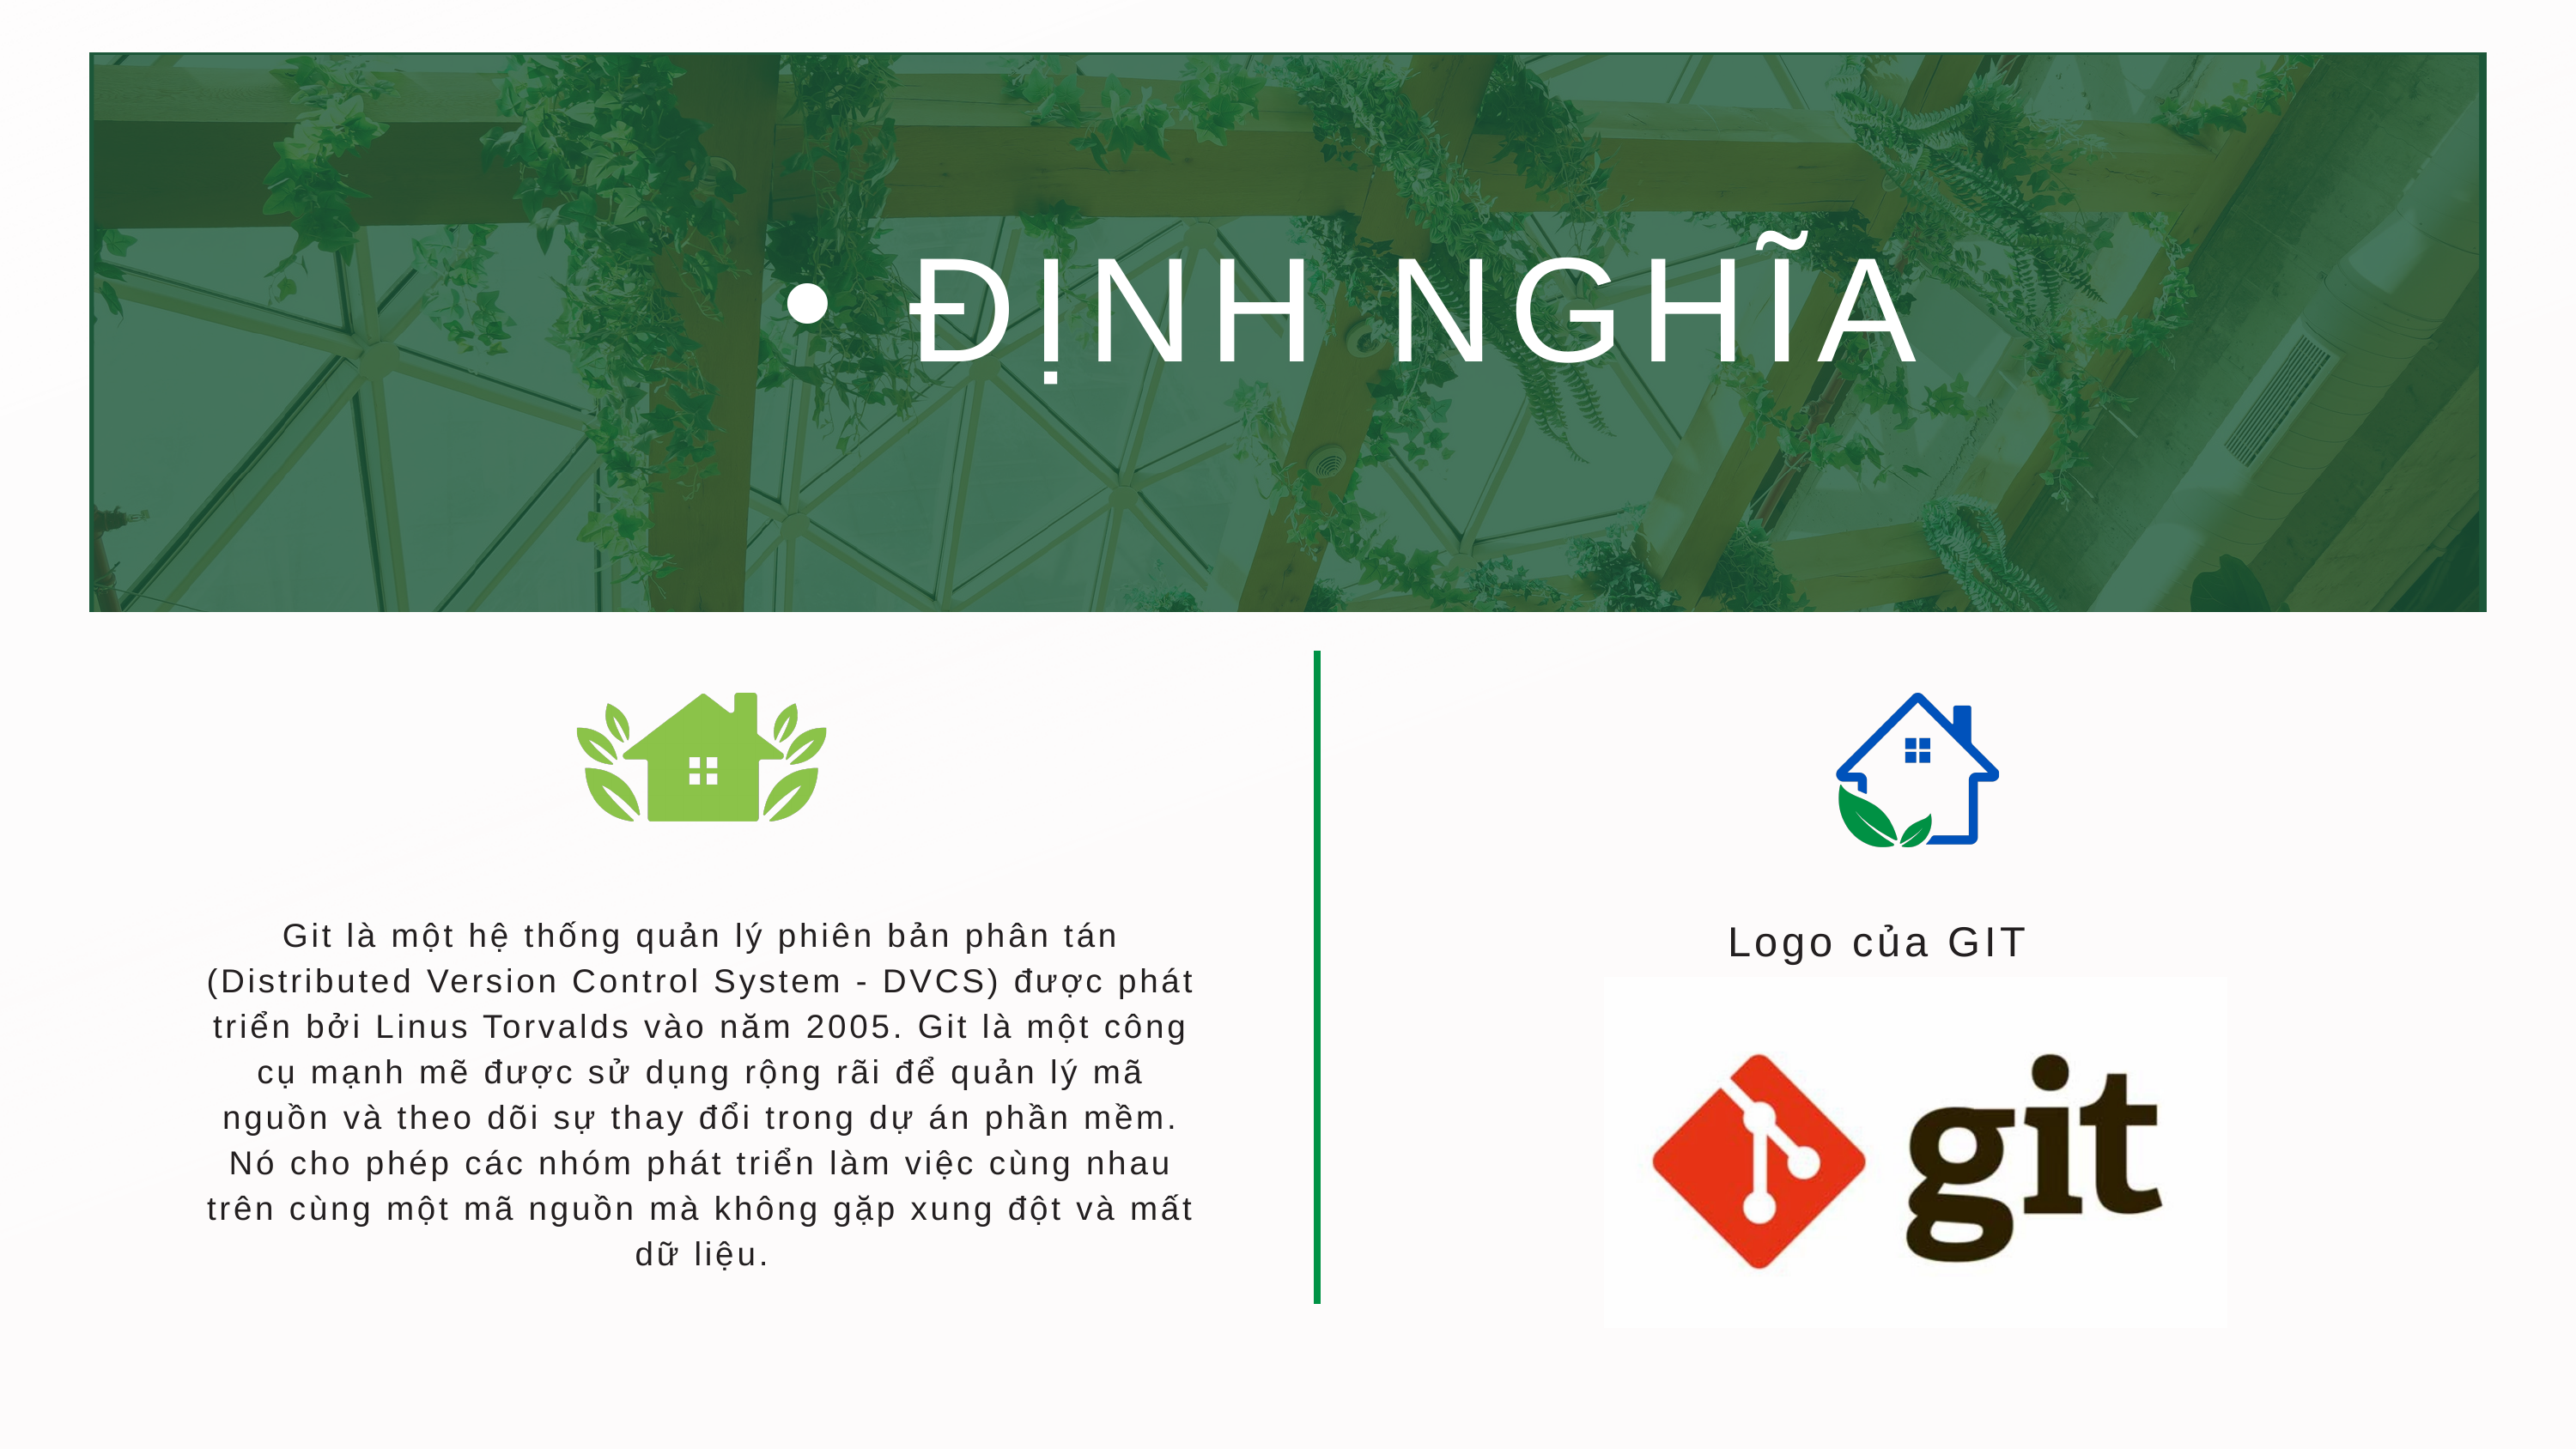

ĐỊNH NGHĨA

Logo của GIT
Git là một hệ thống quản lý phiên bản phân tán (Distributed Version Control System - DVCS) được phát triển bởi Linus Torvalds vào năm 2005. Git là một công cụ mạnh mẽ được sử dụng rộng rãi để quản lý mã nguồn và theo dõi sự thay đổi trong dự án phần mềm. Nó cho phép các nhóm phát triển làm việc cùng nhau trên cùng một mã nguồn mà không gặp xung đột và mất dữ liệu.